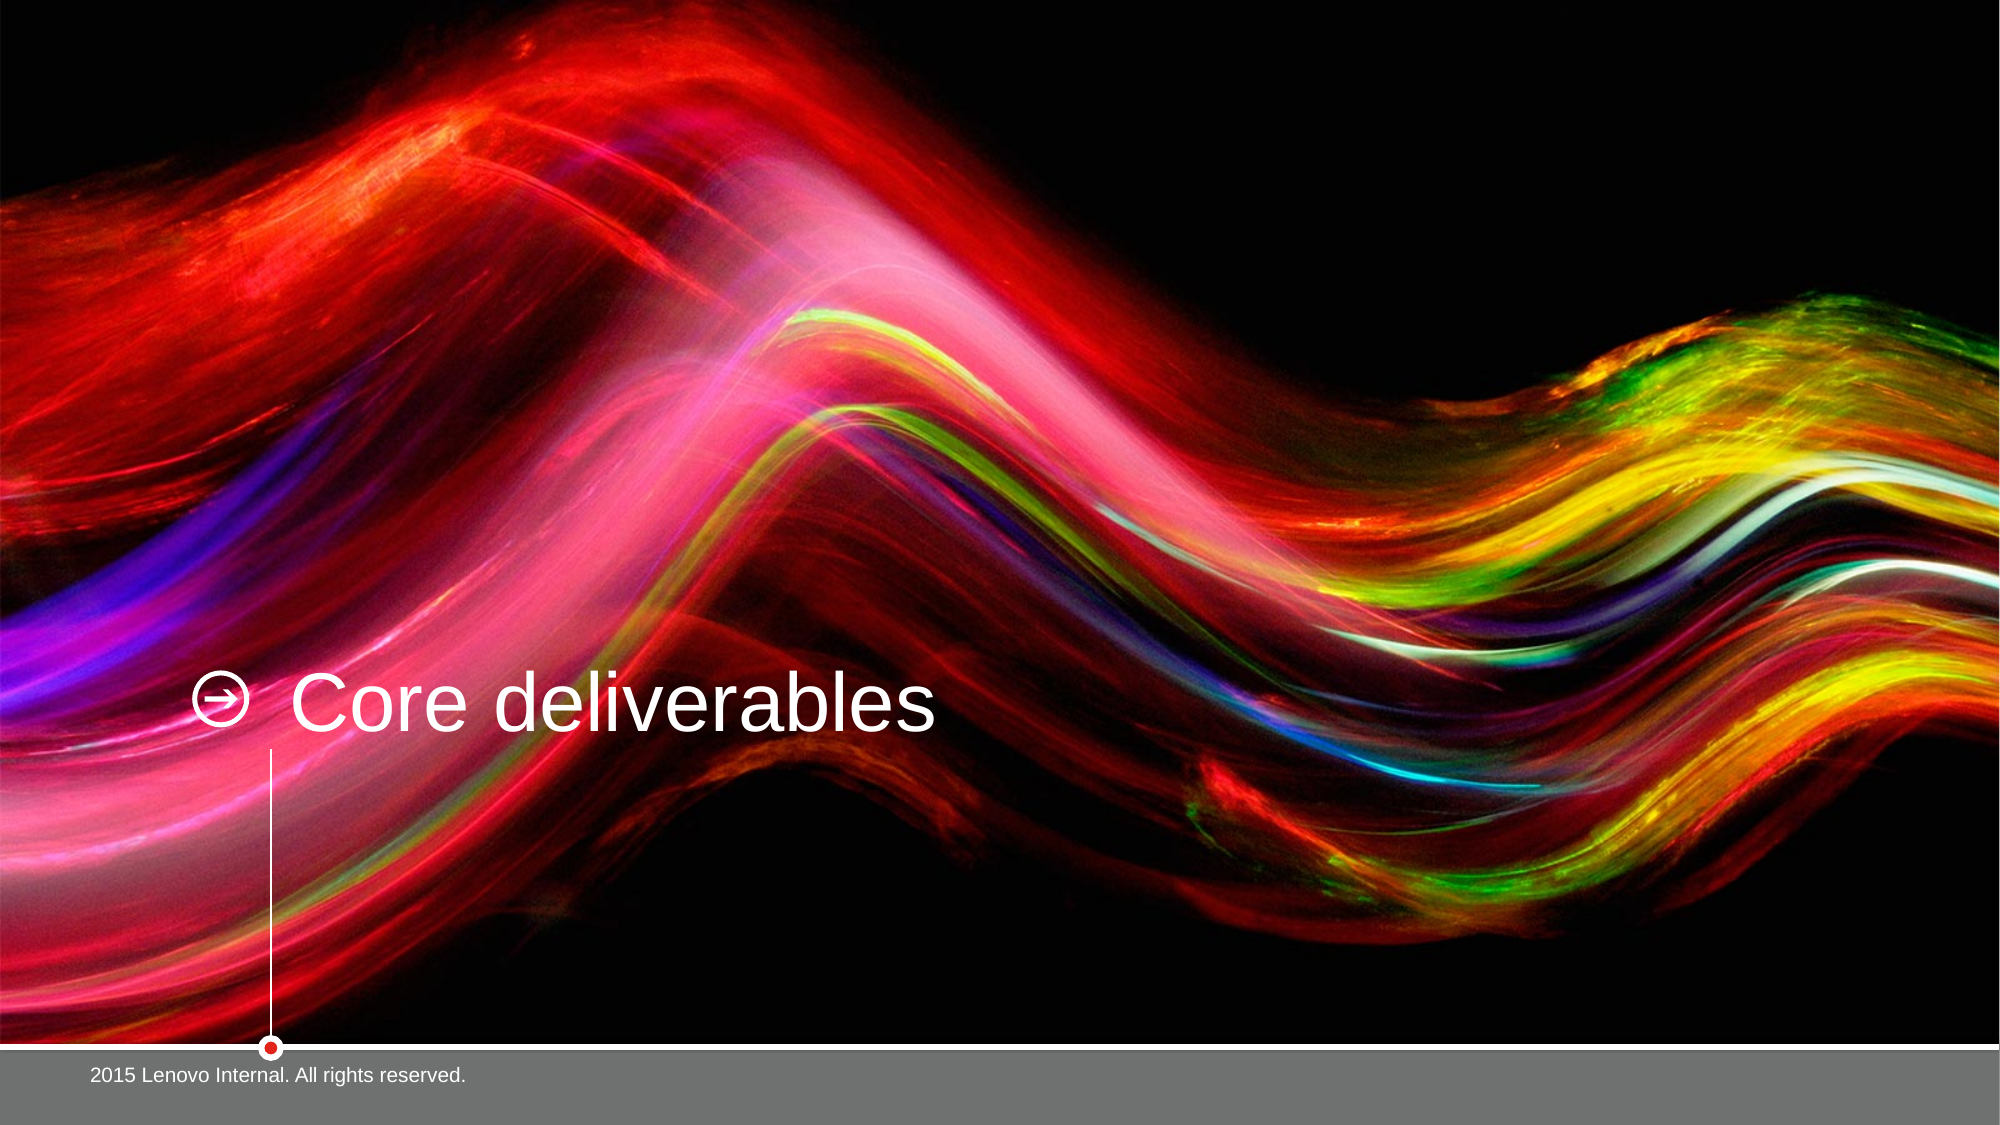

# Core deliverables
2015 Lenovo Internal. All rights reserved.